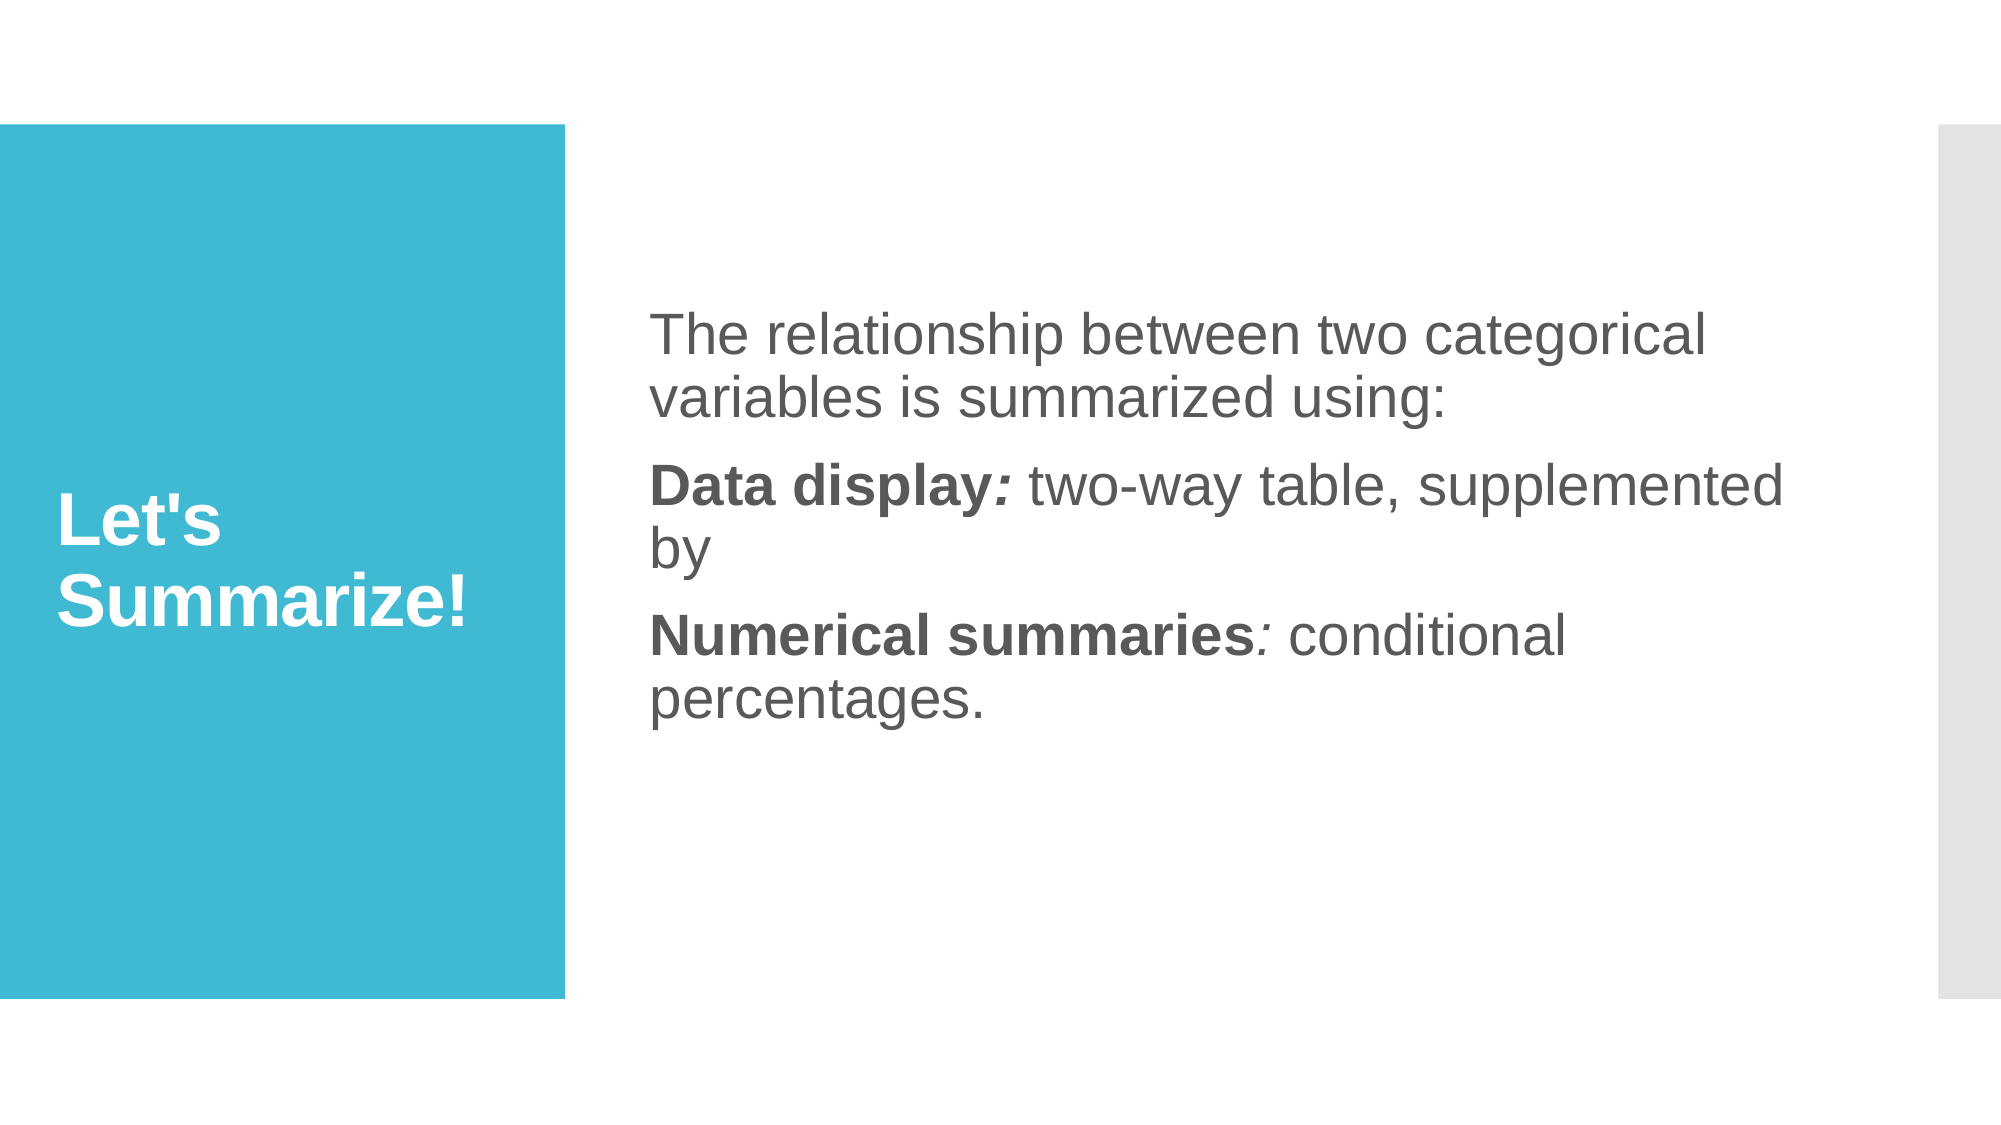

The relationship between two categorical variables is summarized using:
Data display: two-way table, supplemented by
Numerical summaries: conditional percentages.

# Let's Summarize!